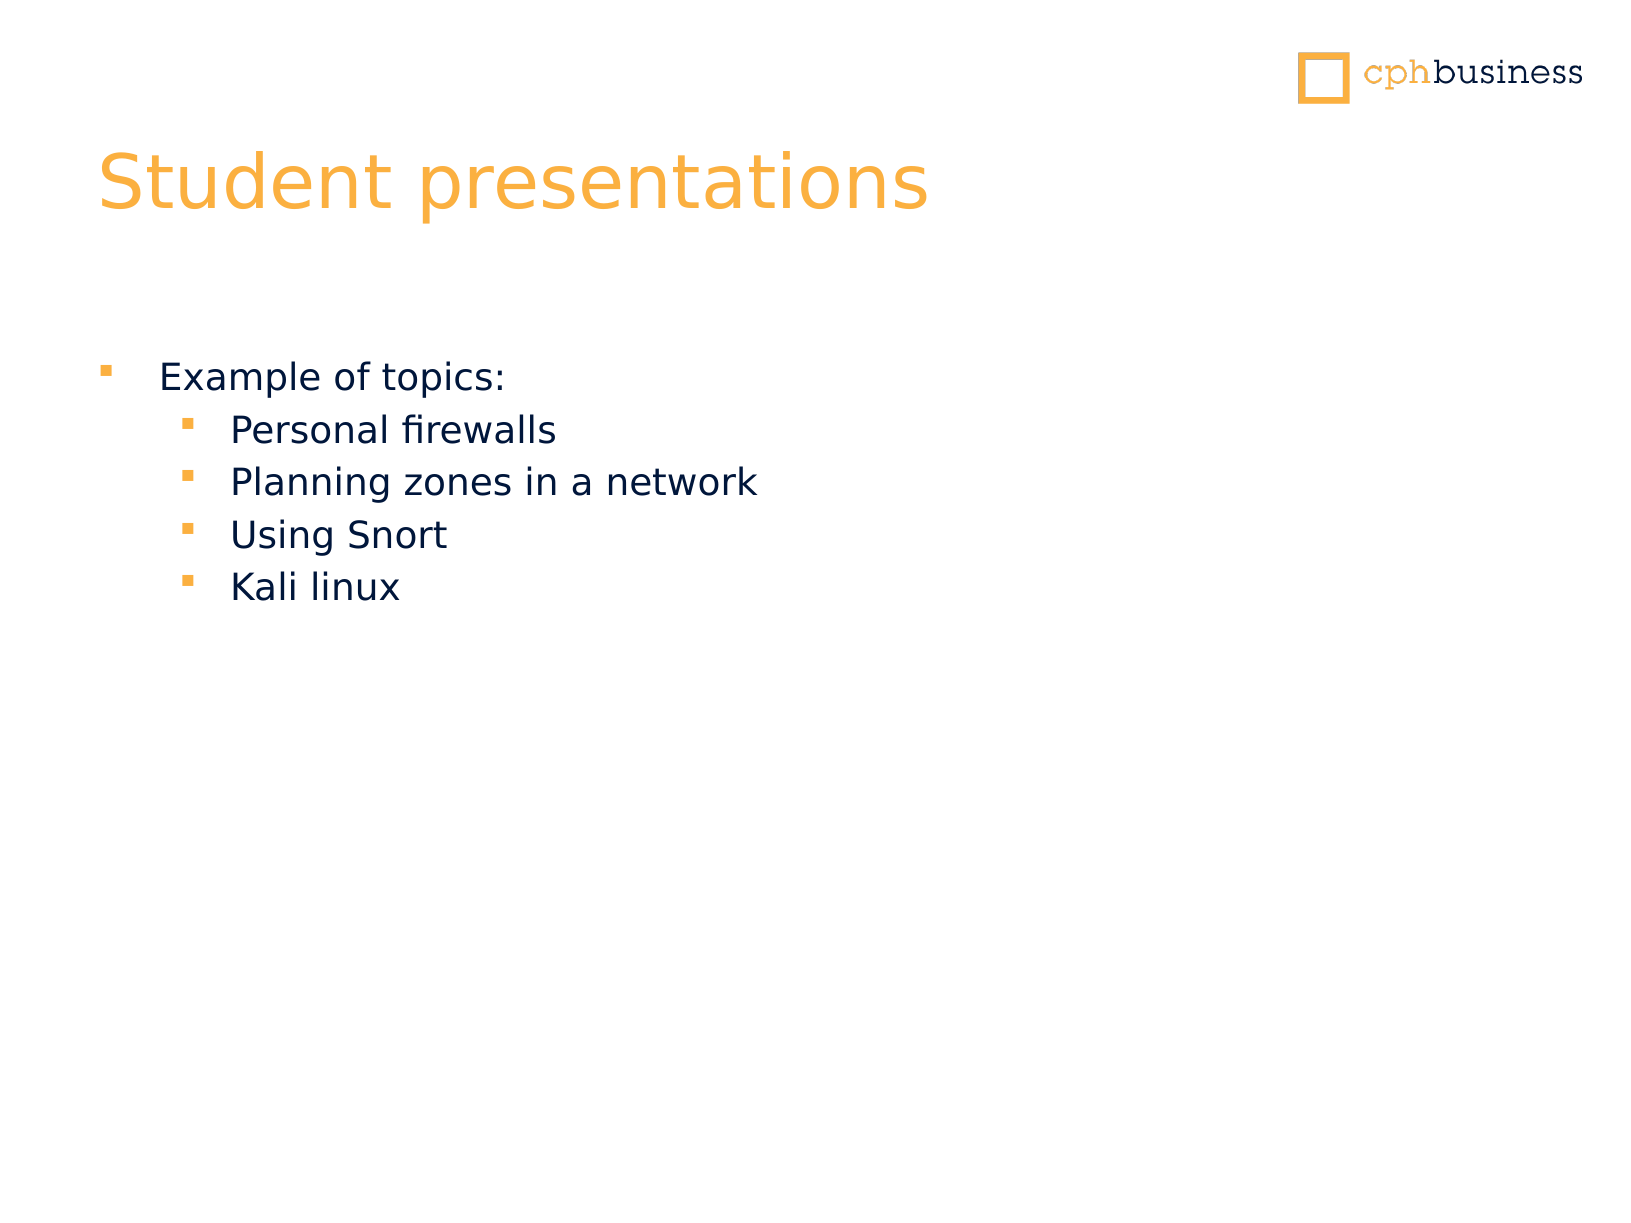

# Student presentations
Example of topics:
Personal firewalls
Planning zones in a network
Using Snort
Kali linux